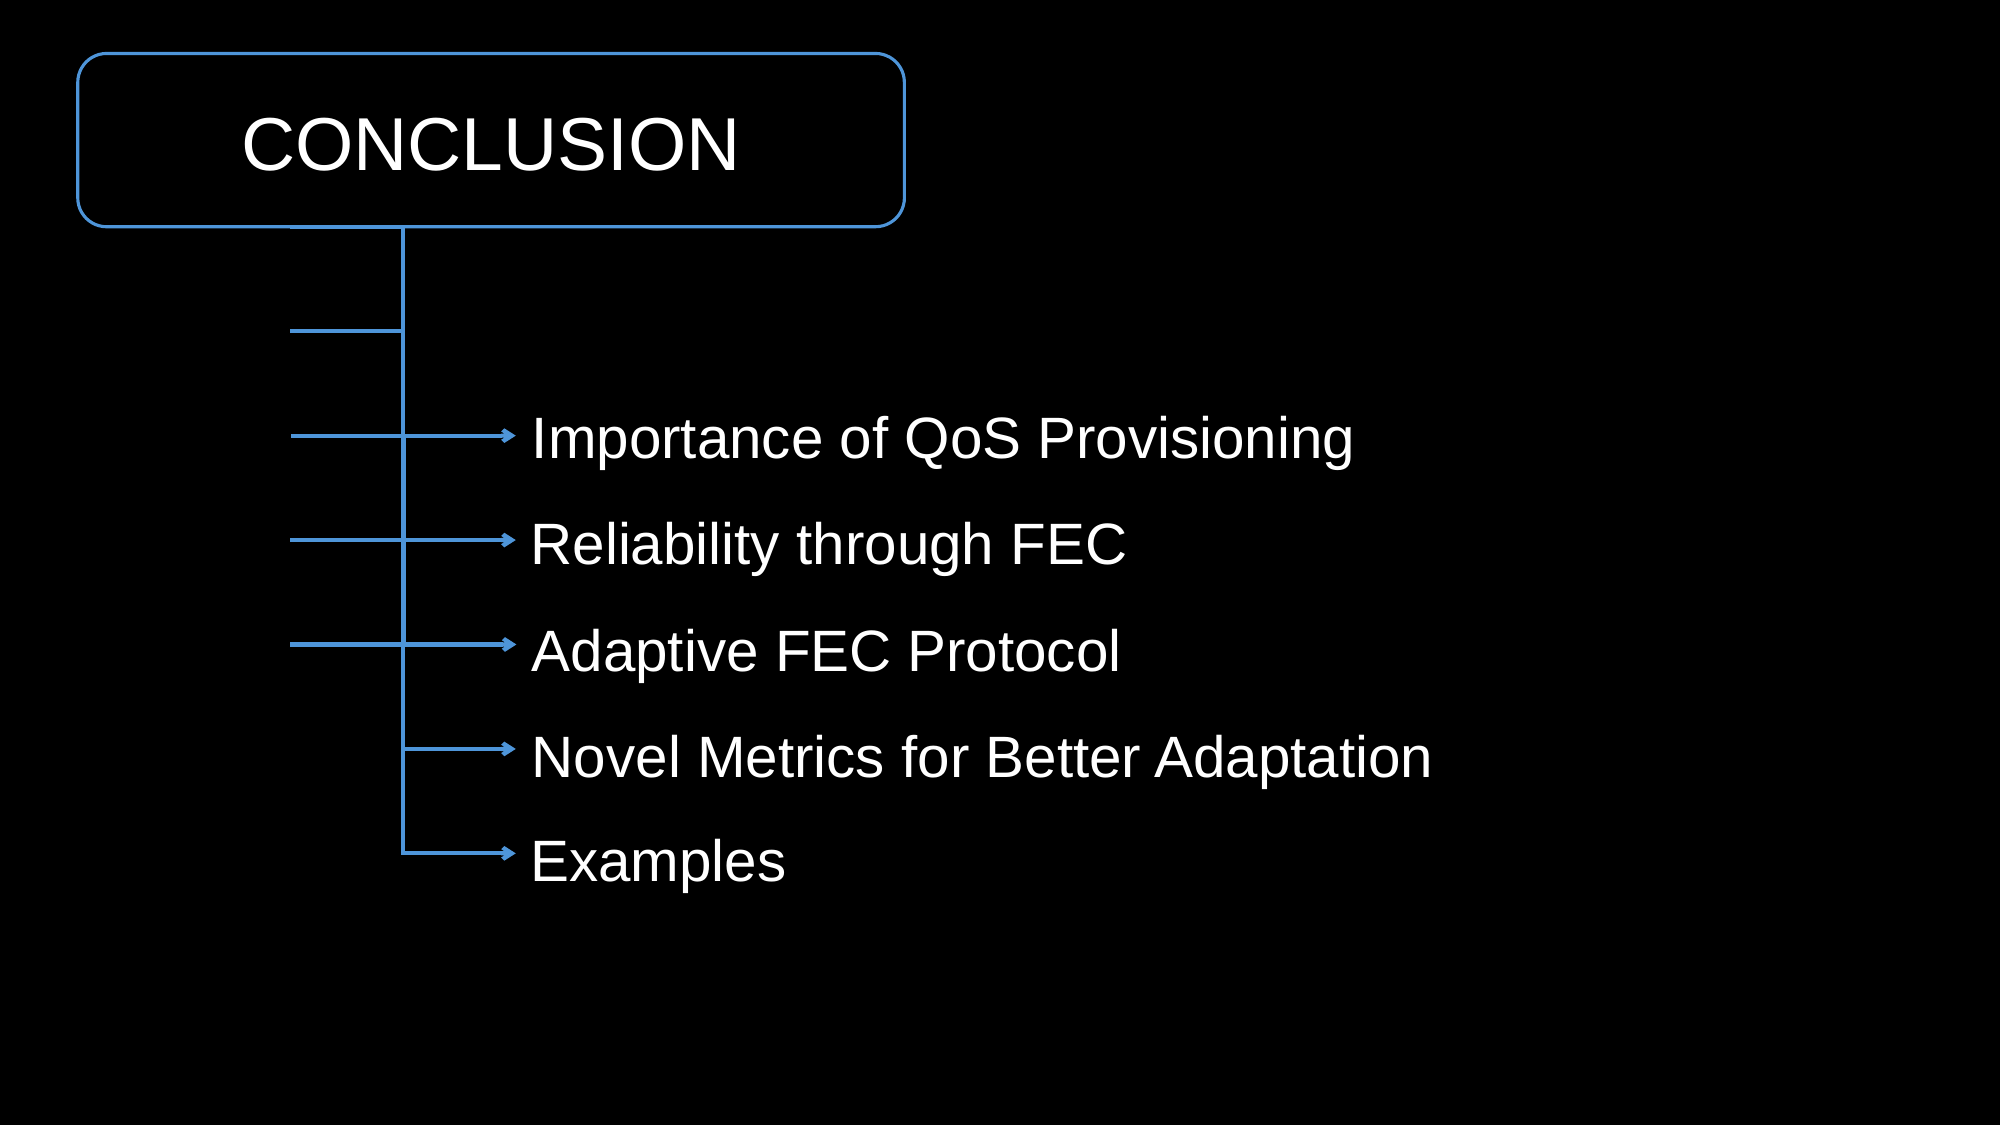

CONCLUSION
Importance of QoS Provisioning
Reliability through FEC
Adaptive FEC Protocol
Novel Metrics for Better Adaptation
Examples